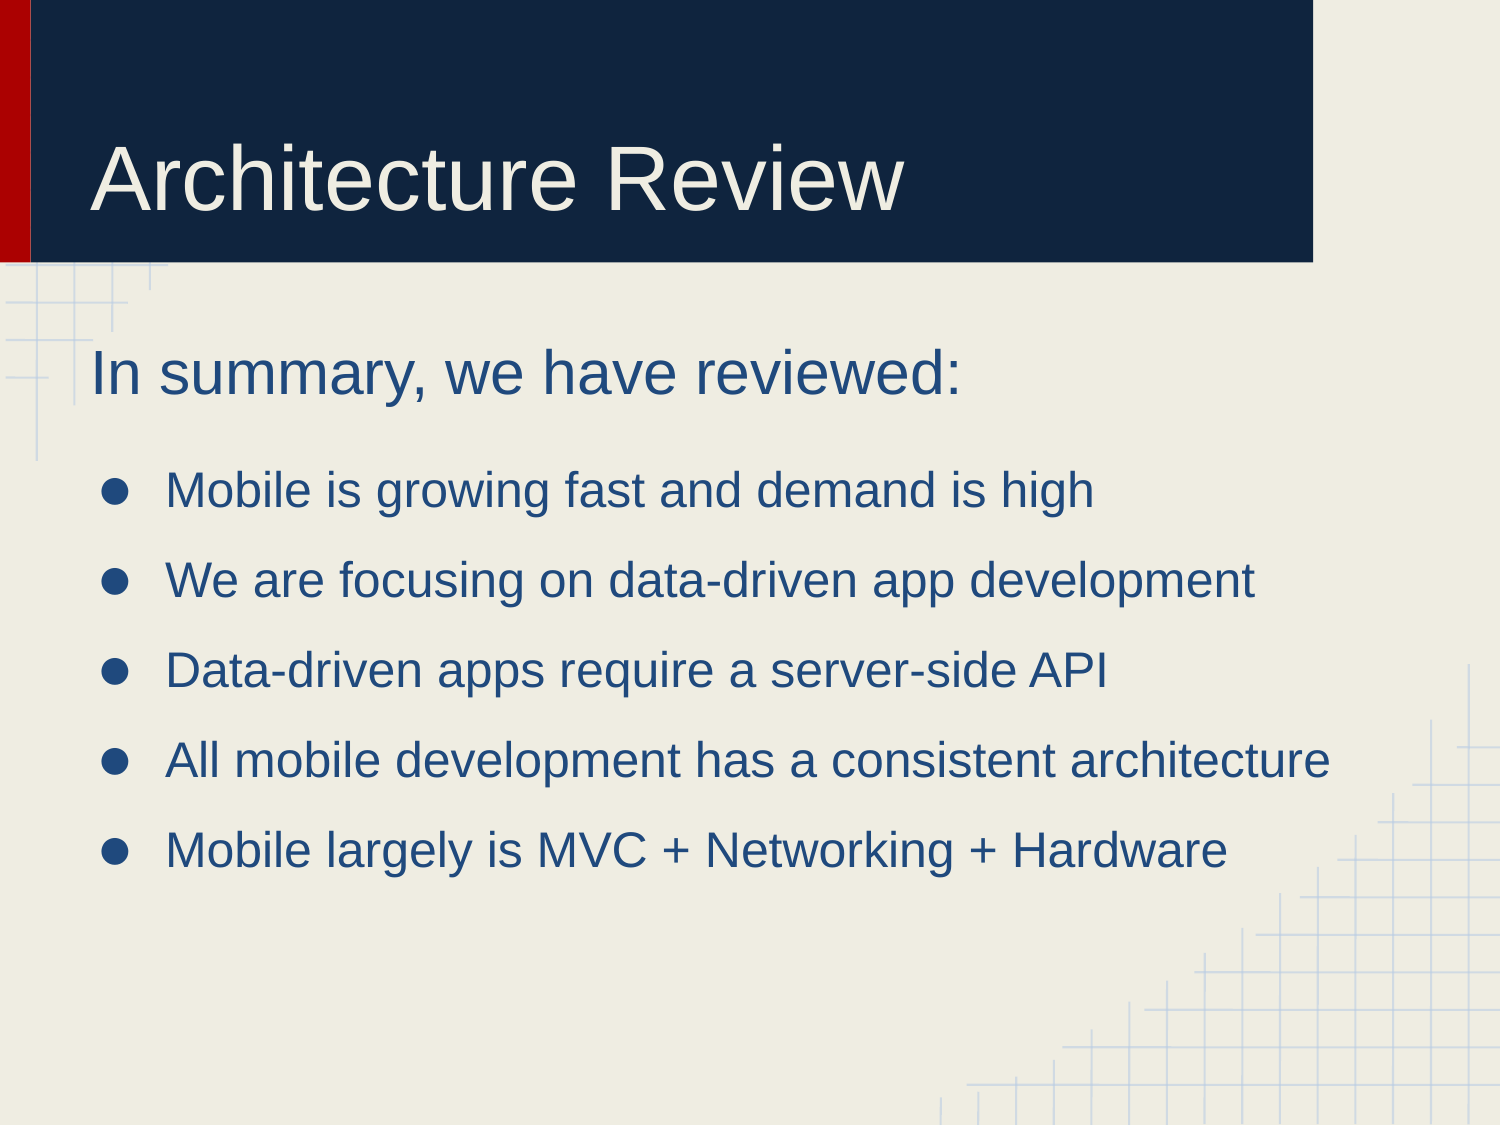

# Architecture Review
In summary, we have reviewed:
Mobile is growing fast and demand is high
We are focusing on data-driven app development
Data-driven apps require a server-side API
All mobile development has a consistent architecture
Mobile largely is MVC + Networking + Hardware